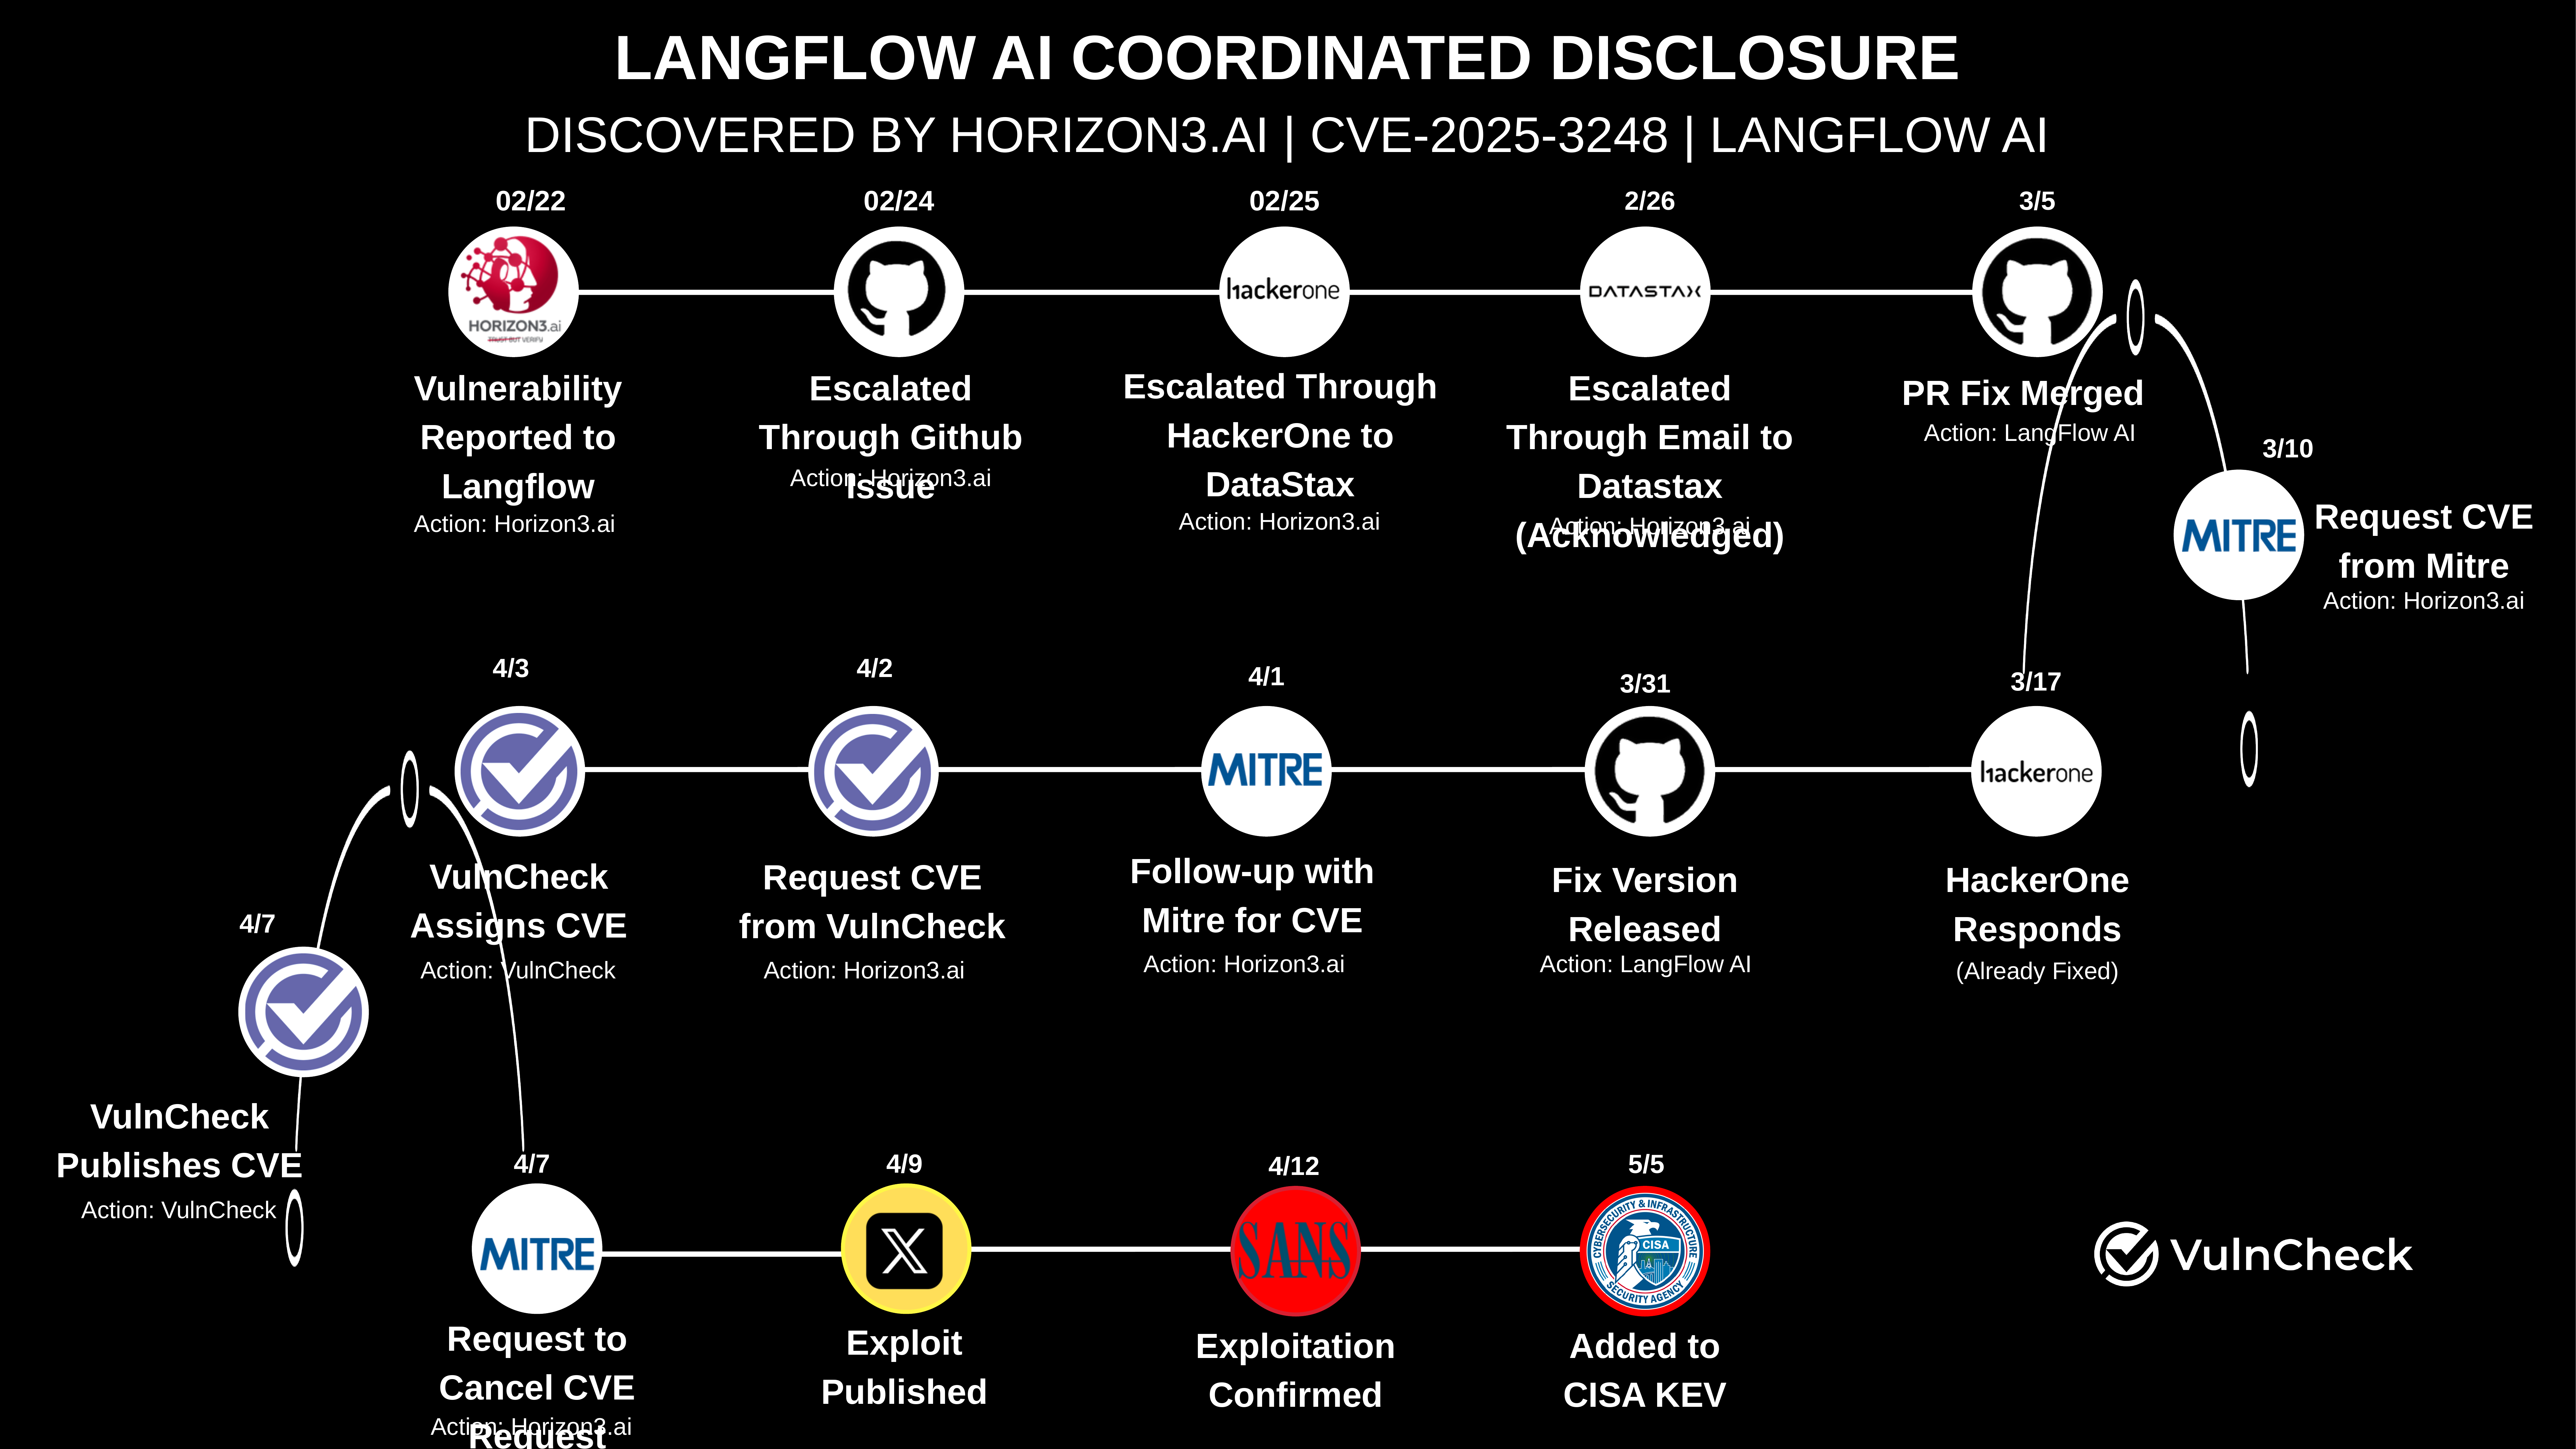

LANGFLOW AI COORDINATED DISCLOSURE
DISCOVERED BY HORIZON3.AI | CVE-2025-3248 | LANGFLOW AI
02/22
02/24
02/25
2/26
3/5

Escalated Through HackerOne to DataStax
Vulnerability Reported to Langflow
Escalated Through Github Issue
Escalated Through Email to Datastax (Acknowledged)
PR Fix Merged

Action: LangFlow AI
3/10
Action: Horizon3.ai

Request CVE
from Mitre
Action: Horizon3.ai
Action: Horizon3.ai
Action: Horizon3.ai

Action: Horizon3.ai
4/3
4/2
4/1
3/17
3/31

Follow-up with Mitre for CVE
VulnCheck
Assigns CVE
Request CVE
from VulnCheck

Fix Version Released
HackerOne
Responds

4/7
Action: Horizon3.ai
Action: LangFlow AI

Action: VulnCheck
Action: Horizon3.ai
(Already Fixed)

VulnCheck
Publishes CVE
4/7
4/9
5/5
4/12

Action: VulnCheck

Request to Cancel CVE Request
Exploit
Published
Exploitation Confirmed
Added to
CISA KEV
Action: Horizon3.ai